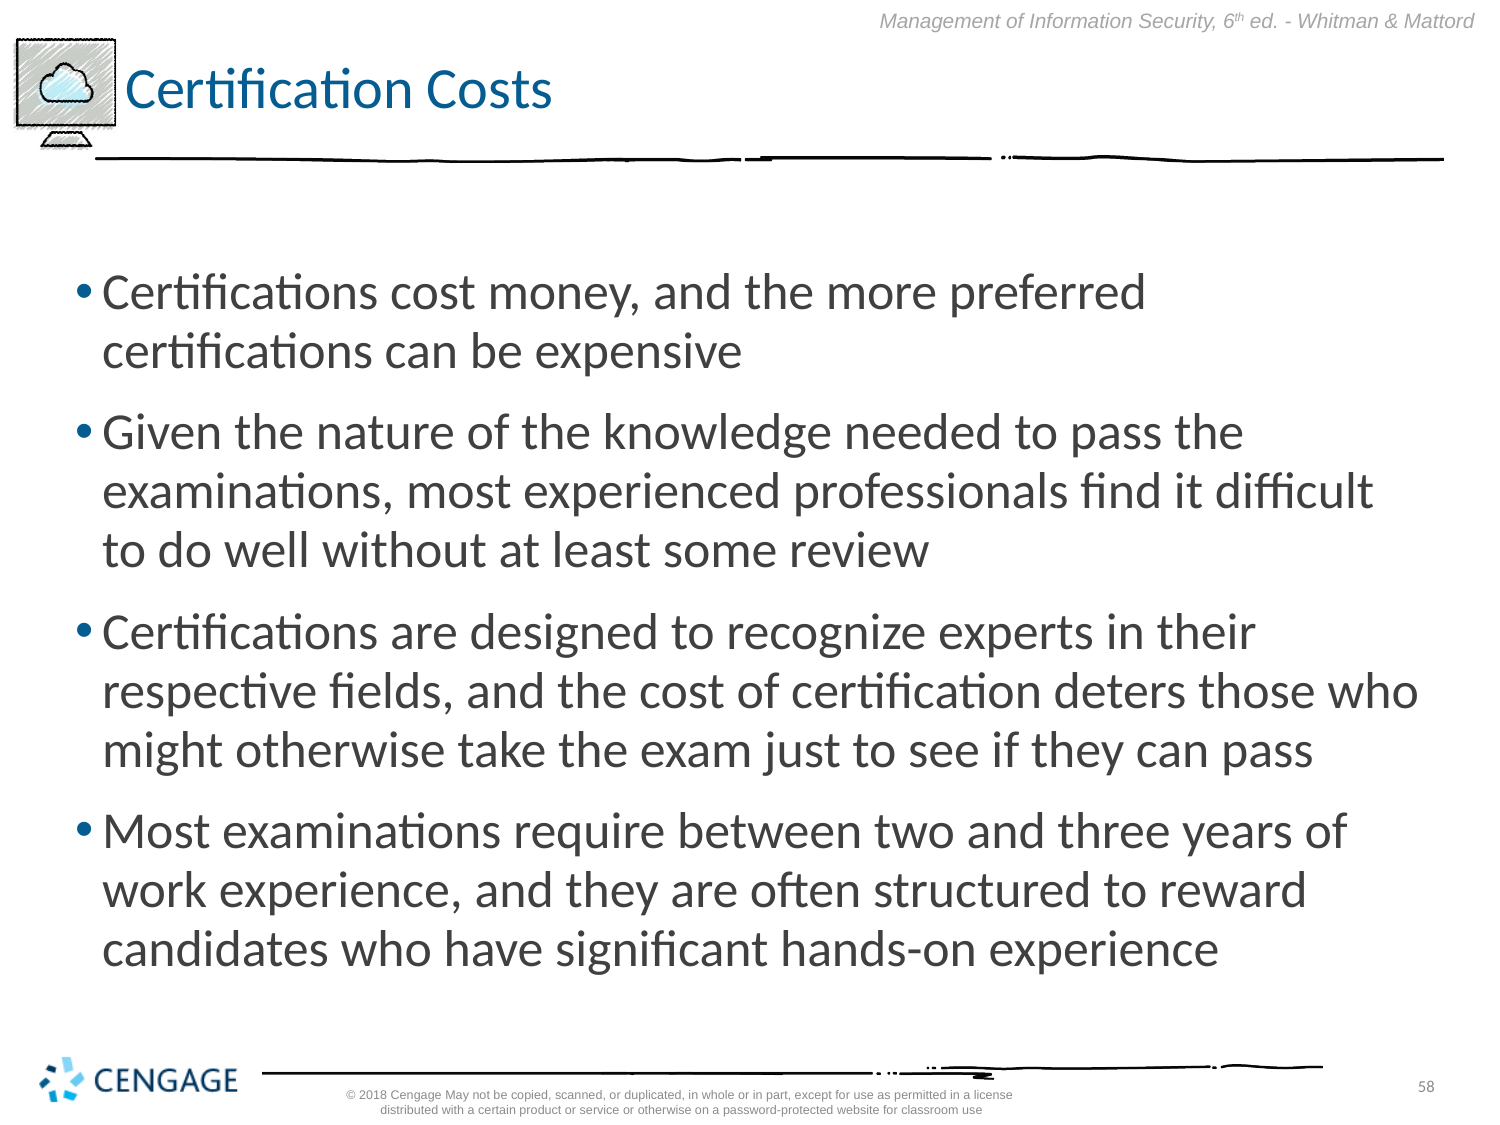

# Certification Costs
Certifications cost money, and the more preferred certifications can be expensive
Given the nature of the knowledge needed to pass the examinations, most experienced professionals find it difficult to do well without at least some review
Certifications are designed to recognize experts in their respective fields, and the cost of certification deters those who might otherwise take the exam just to see if they can pass
Most examinations require between two and three years of work experience, and they are often structured to reward candidates who have significant hands-on experience